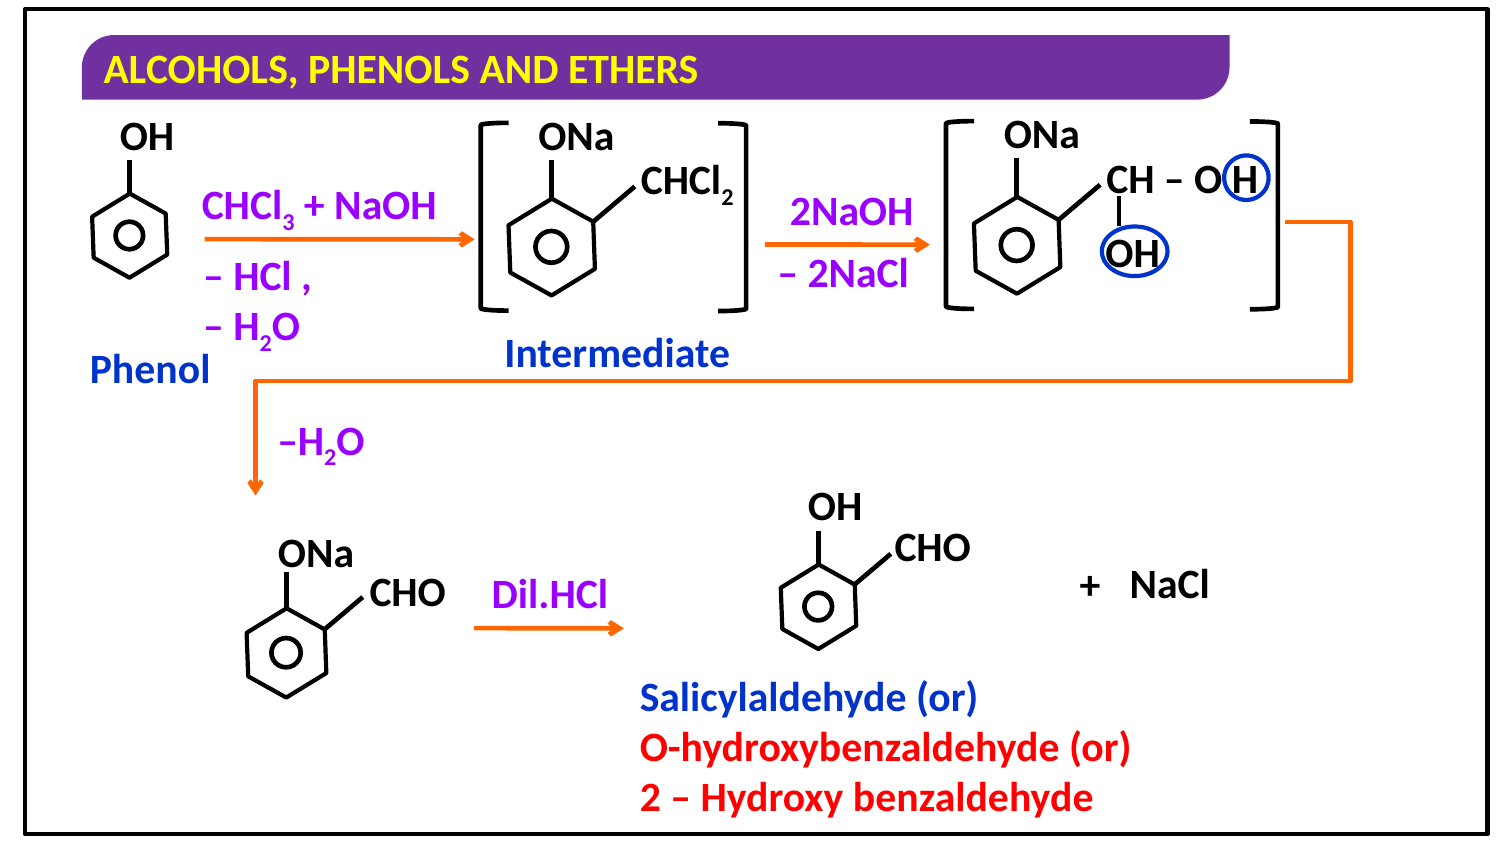

ONa

CH – O H

OH
OH

ONa

CHCl2

CHCl3 + NaOH
2NaOH

– 2NaCl
– HCl ,
– H2O
Intermediate
Phenol
–H2O
OH
CHO

ONa
CHO

NaCl
+
Dil.HCl
Salicylaldehyde (or)
O-hydroxybenzaldehyde (or)
2 – Hydroxy benzaldehyde